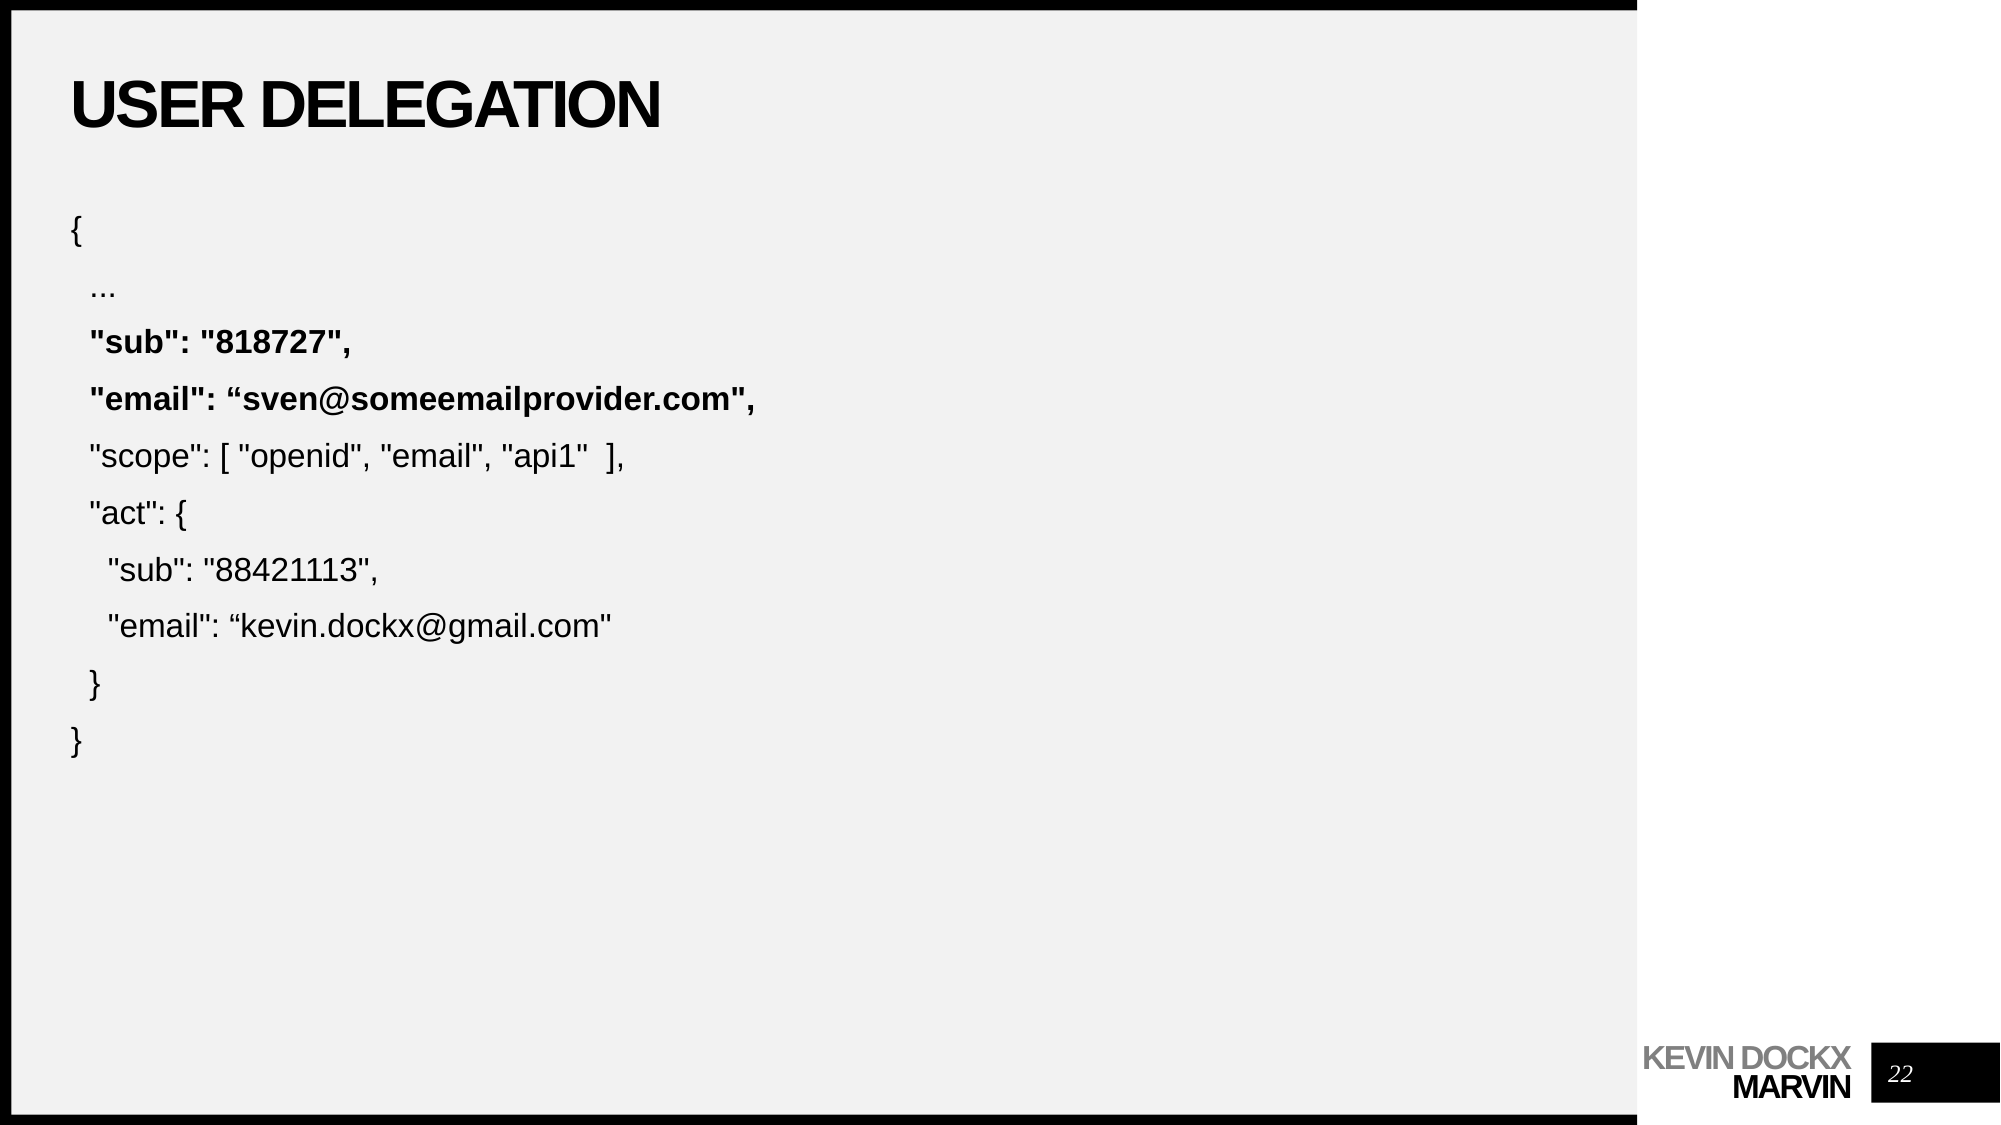

# User DElegation
{
  ...
  "sub": "818727",
  "email": “sven@someemailprovider.com",
  "scope": [ "openid", "email", "api1"  ],
  "act": {
    "sub": "88421113",
    "email": “kevin.dockx@gmail.com"
  }
}
22